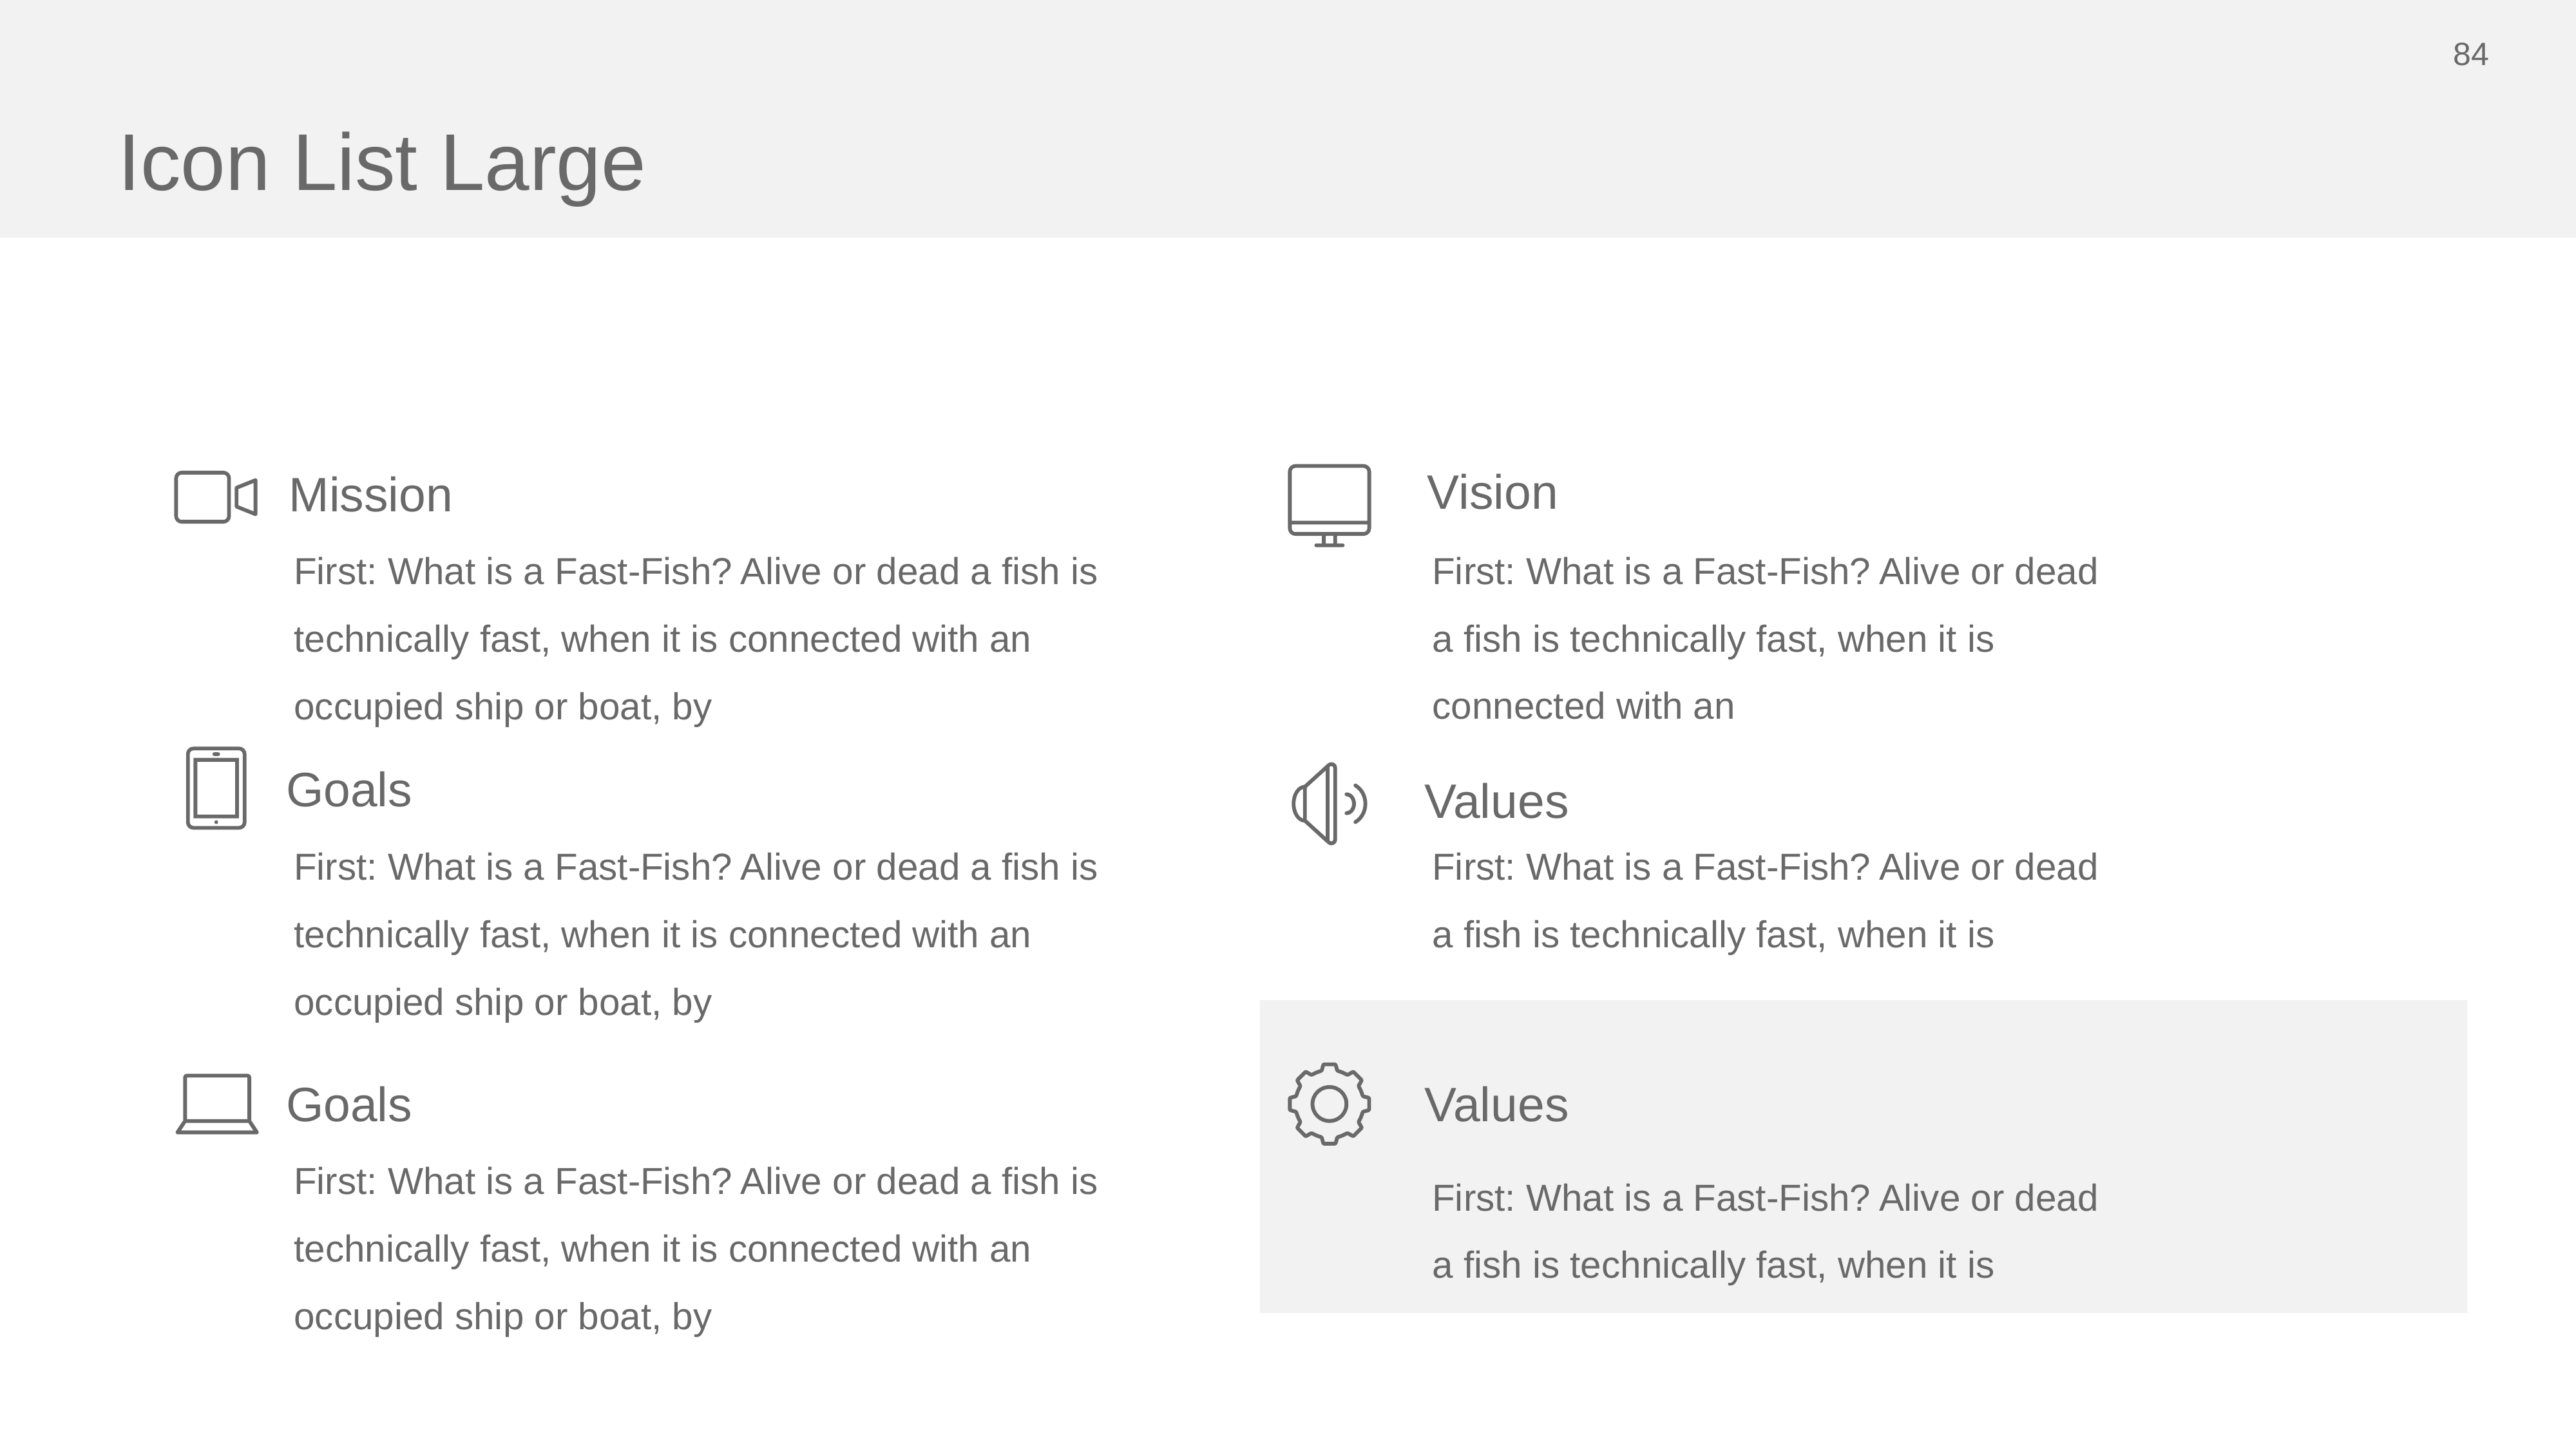

# Icon List Large
Vision
Mission

First: What is a Fast-Fish? Alive or dead a fish is technically fast, when it is connected with an
First: What is a Fast-Fish? Alive or dead a fish is technically fast, when it is connected with an occupied ship or boat, by
Goals
Values

First: What is a Fast-Fish? Alive or dead a fish is technically fast, when it is connected with an occupied ship or boat, by
First: What is a Fast-Fish? Alive or dead a fish is technically fast, when it is

Goals
Values

First: What is a Fast-Fish? Alive or dead a fish is technically fast, when it is connected with an occupied ship or boat, by
First: What is a Fast-Fish? Alive or dead a fish is technically fast, when it is